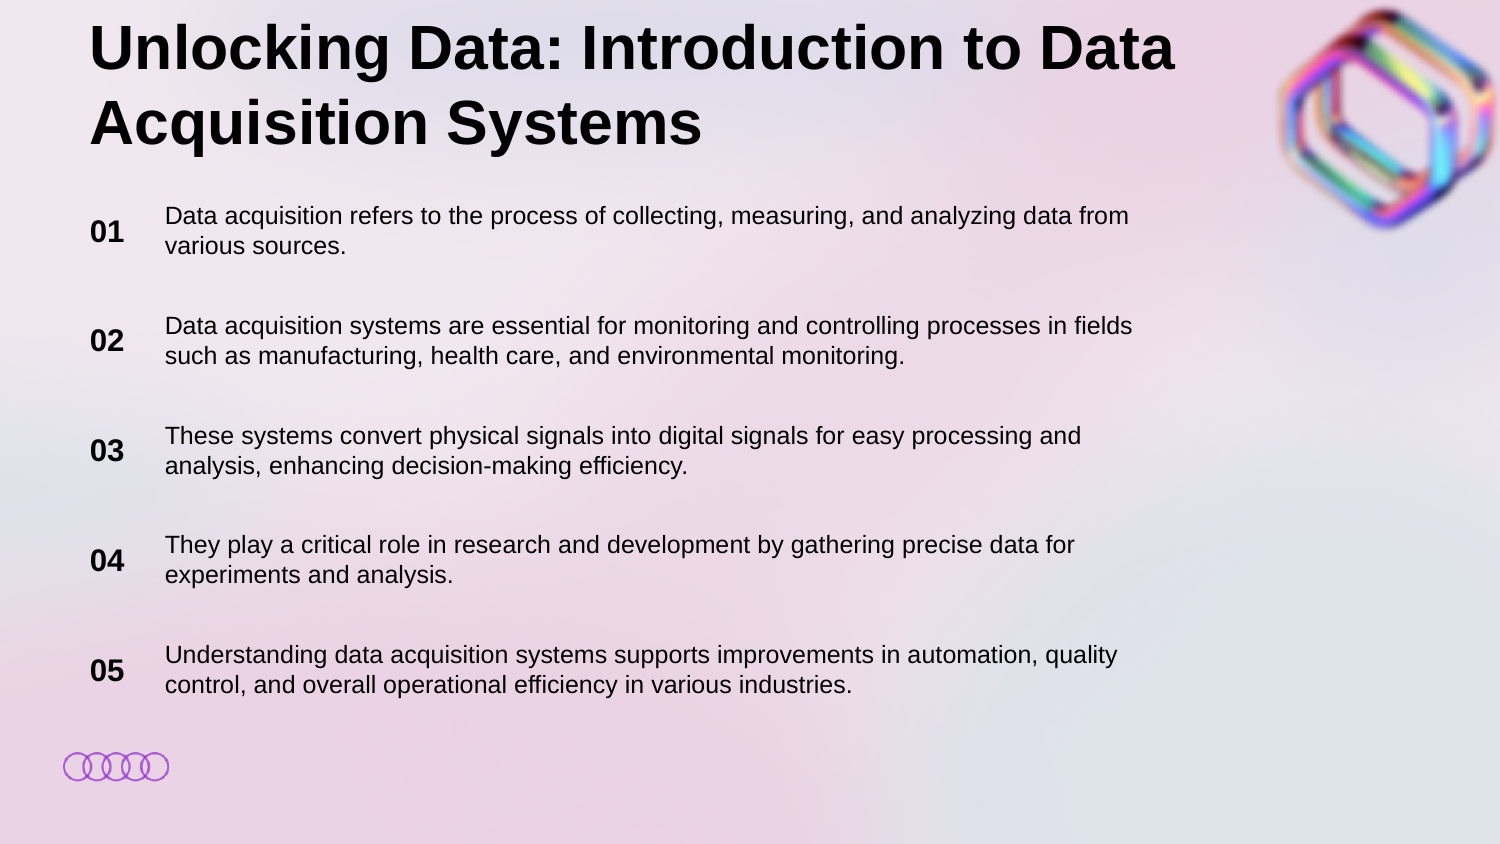

Unlocking Data: Introduction to Data Acquisition Systems
01
Data acquisition refers to the process of collecting, measuring, and analyzing data from various sources.
02
Data acquisition systems are essential for monitoring and controlling processes in fields such as manufacturing, health care, and environmental monitoring.
03
These systems convert physical signals into digital signals for easy processing and analysis, enhancing decision-making efficiency.
04
They play a critical role in research and development by gathering precise data for experiments and analysis.
05
Understanding data acquisition systems supports improvements in automation, quality control, and overall operational efficiency in various industries.